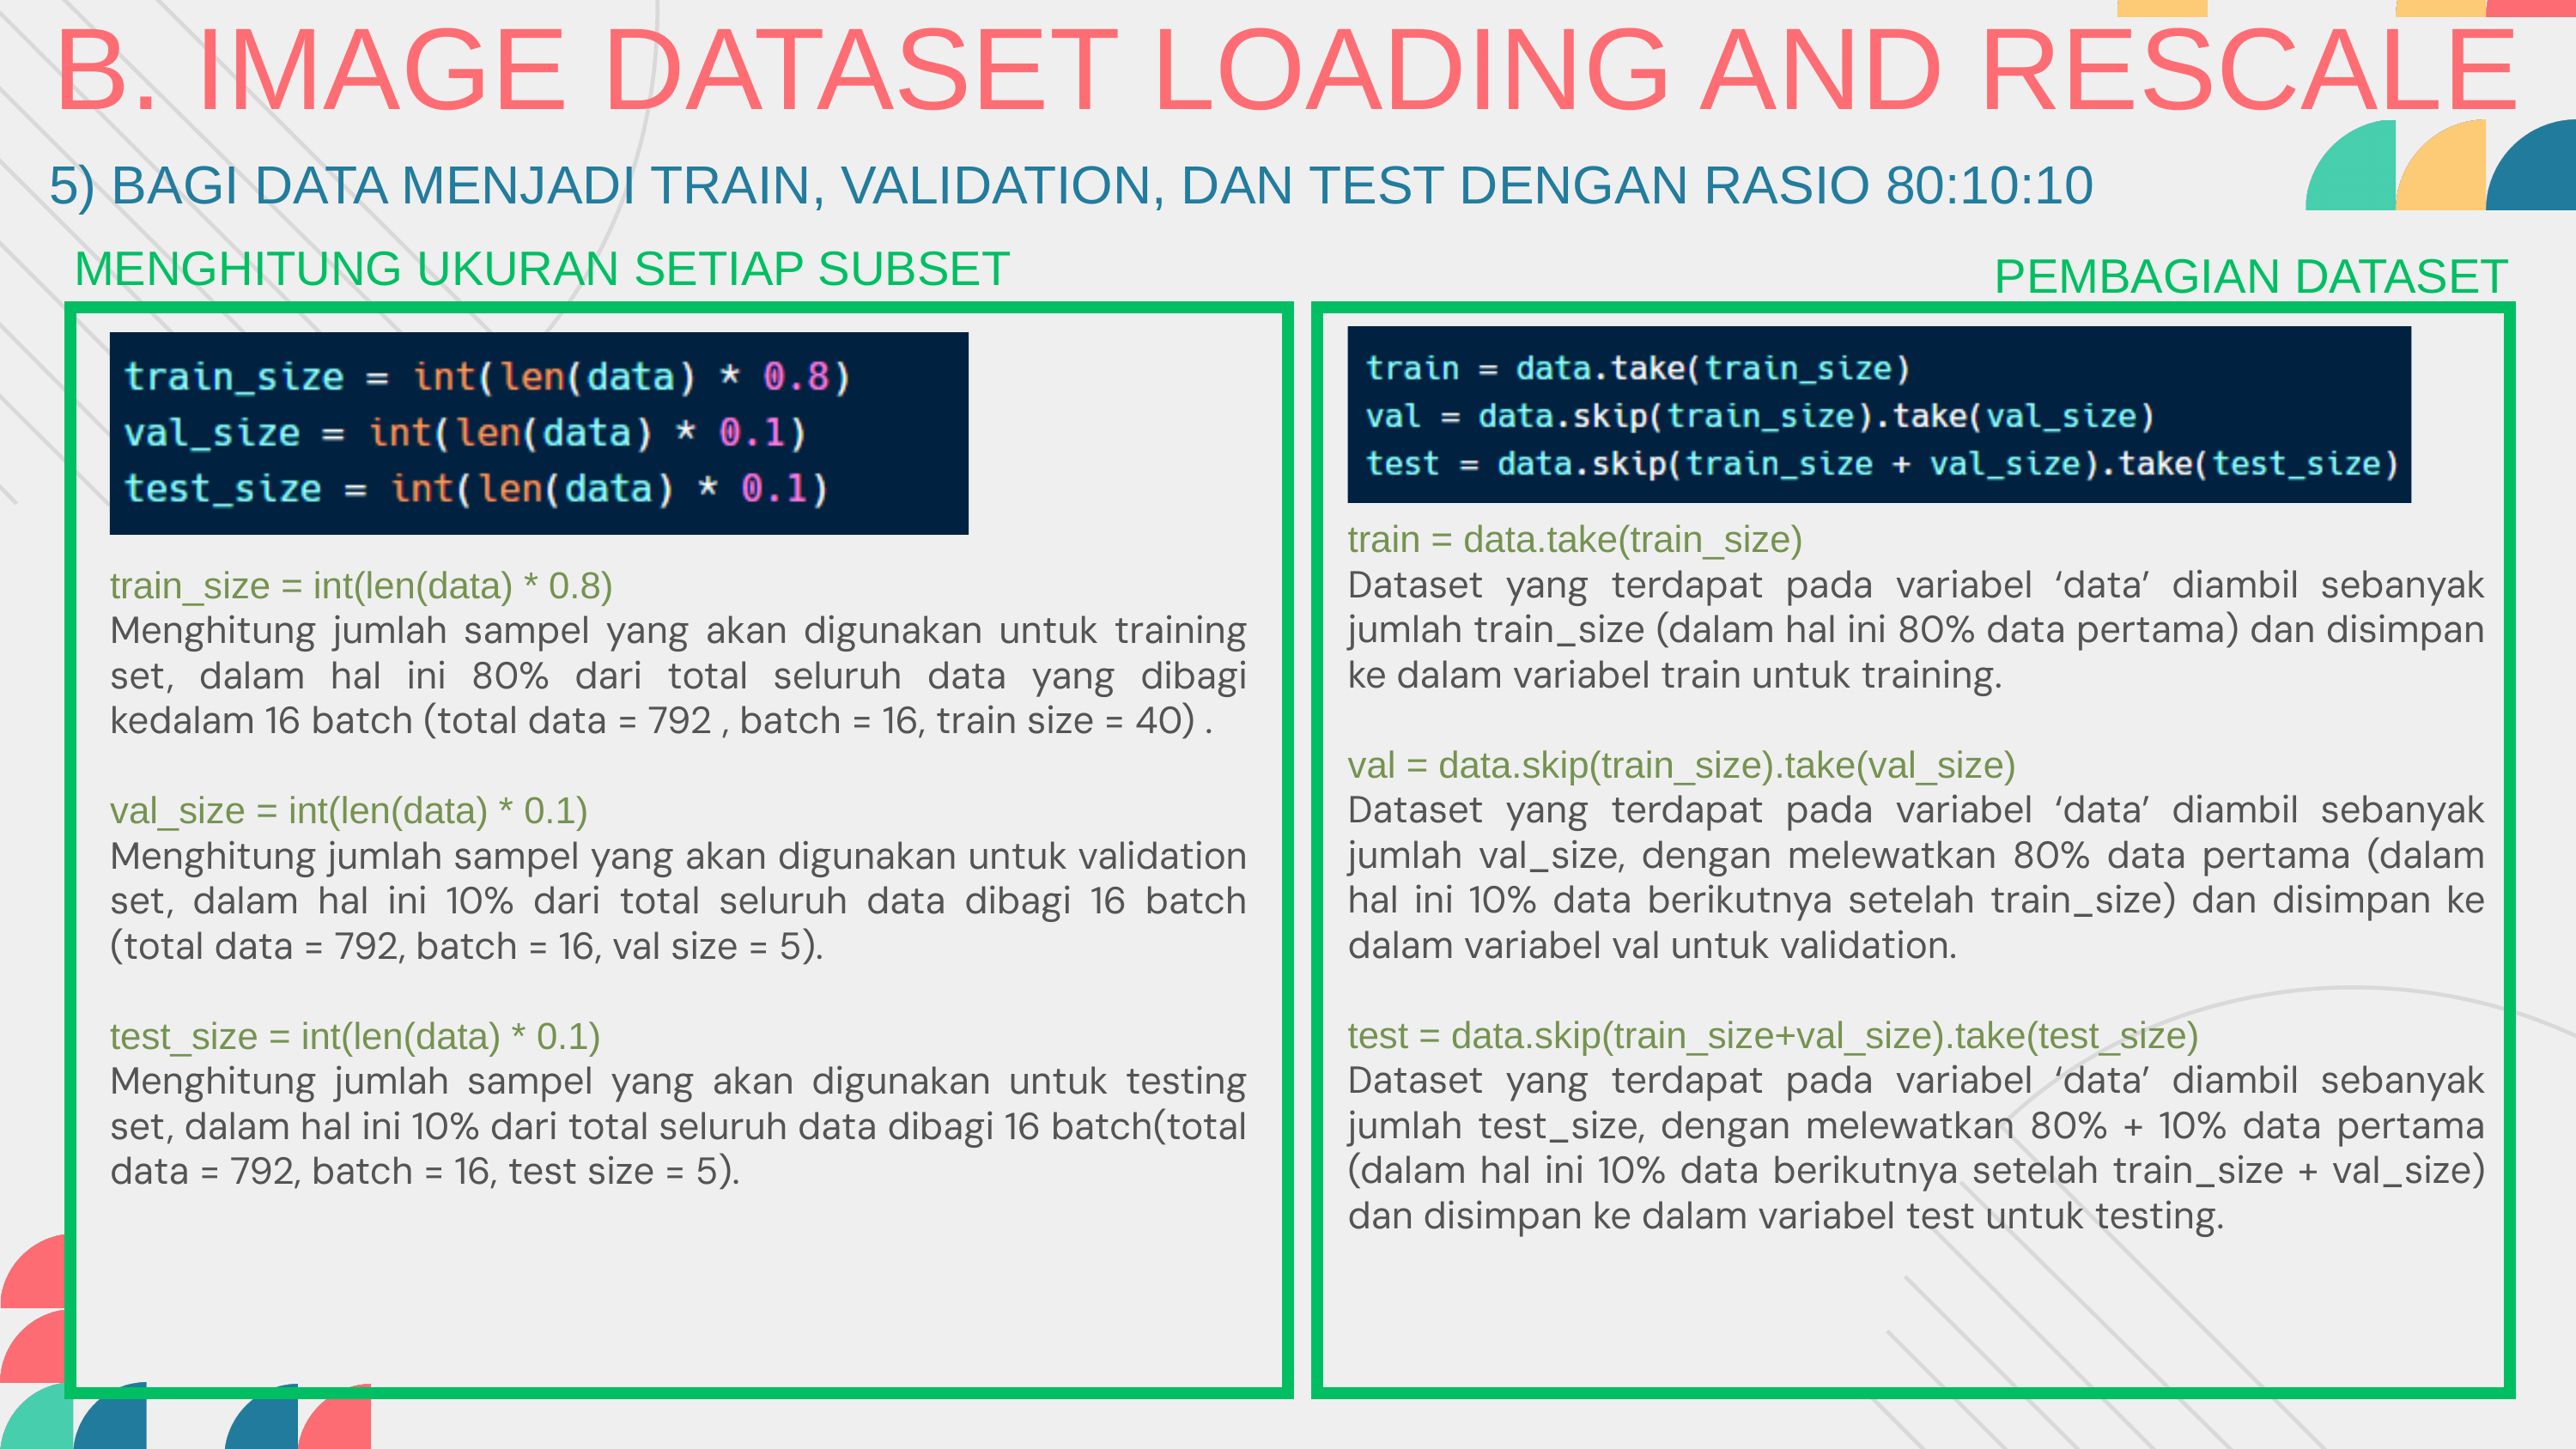

B. IMAGE DATASET LOADING AND RESCALE

5) BAGI DATA MENJADI TRAIN, VALIDATION, DAN TEST DENGAN RASIO 80:10:10
MENGHITUNG UKURAN SETIAP SUBSET
PEMBAGIAN DATASET

train = data.take(train_size)
Dataset yang terdapat pada variabel ‘data’ diambil sebanyak jumlah train_size (dalam hal ini 80% data pertama) dan disimpan ke dalam variabel train untuk training.

val = data.skip(train_size).take(val_size)
Dataset yang terdapat pada variabel ‘data’ diambil sebanyak jumlah val_size, dengan melewatkan 80% data pertama (dalam hal ini 10% data berikutnya setelah train_size) dan disimpan ke dalam variabel val untuk validation.

test = data.skip(train_size+val_size).take(test_size)
Dataset yang terdapat pada variabel ‘data’ diambil sebanyak jumlah test_size, dengan melewatkan 80% + 10% data pertama (dalam hal ini 10% data berikutnya setelah train_size + val_size) dan disimpan ke dalam variabel test untuk testing.
train_size = int(len(data) * 0.8)
Menghitung jumlah sampel yang akan digunakan untuk training set, dalam hal ini 80% dari total seluruh data yang dibagi kedalam 16 batch (total data = 792 , batch = 16, train size = 40) .

val_size = int(len(data) * 0.1)
Menghitung jumlah sampel yang akan digunakan untuk validation set, dalam hal ini 10% dari total seluruh data dibagi 16 batch (total data = 792, batch = 16, val size = 5).

test_size = int(len(data) * 0.1)
Menghitung jumlah sampel yang akan digunakan untuk testing set, dalam hal ini 10% dari total seluruh data dibagi 16 batch(total data = 792, batch = 16, test size = 5).